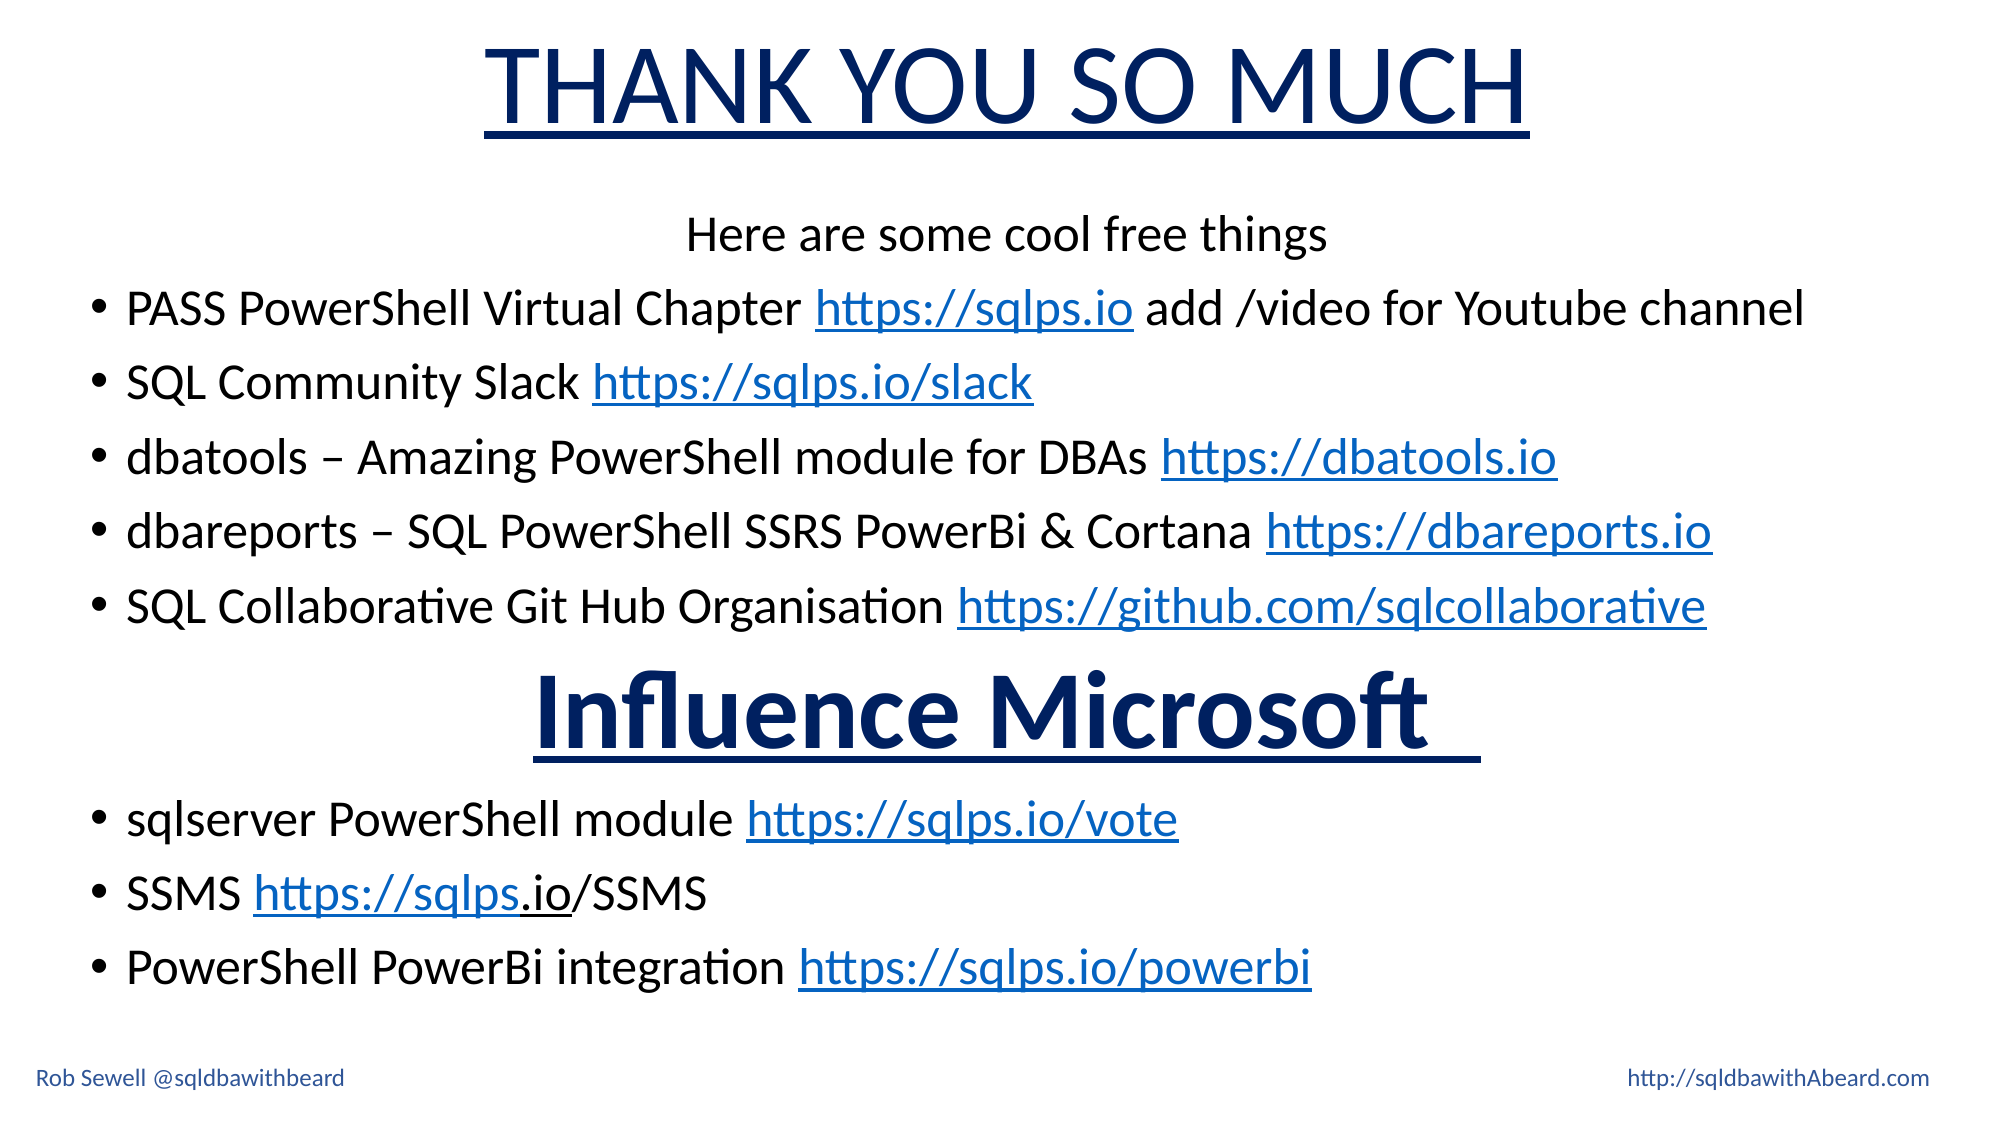

# THANK YOU SO MUCH
Here are some cool free things
PASS PowerShell Virtual Chapter https://sqlps.io add /video for Youtube channel
SQL Community Slack https://sqlps.io/slack
dbatools – Amazing PowerShell module for DBAs https://dbatools.io
dbareports – SQL PowerShell SSRS PowerBi & Cortana https://dbareports.io
SQL Collaborative Git Hub Organisation https://github.com/sqlcollaborative
Influence Microsoft
sqlserver PowerShell module https://sqlps.io/vote
SSMS https://sqlps.io/SSMS
PowerShell PowerBi integration https://sqlps.io/powerbi
Rob Sewell @sqldbawithbeard                 								                http://sqldbawithAbeard.com